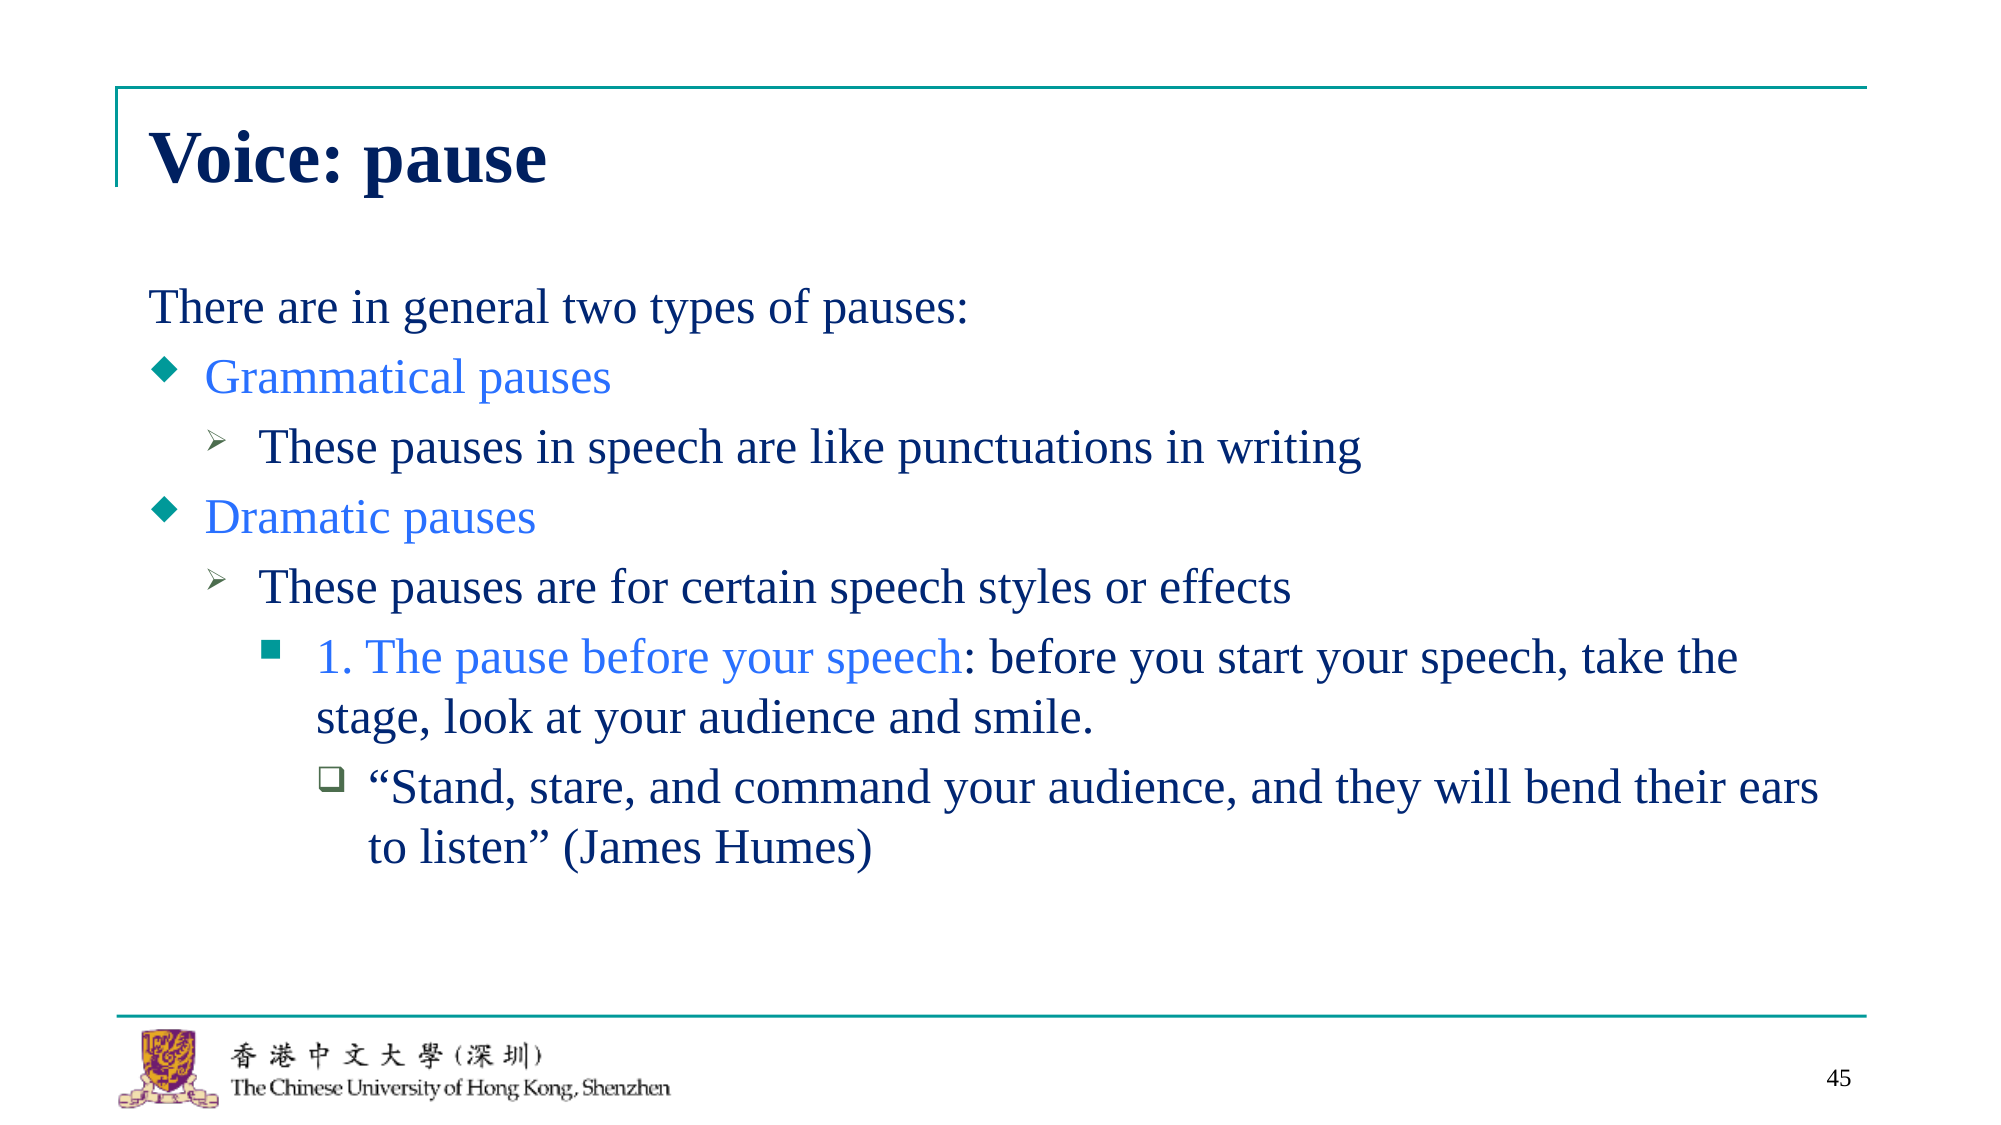

# Voice: pause
There are in general two types of pauses:
Grammatical pauses
These pauses in speech are like punctuations in writing
Dramatic pauses
These pauses are for certain speech styles or effects
1. The pause before your speech: before you start your speech, take the stage, look at your audience and smile.
“Stand, stare, and command your audience, and they will bend their ears to listen” (James Humes)
45